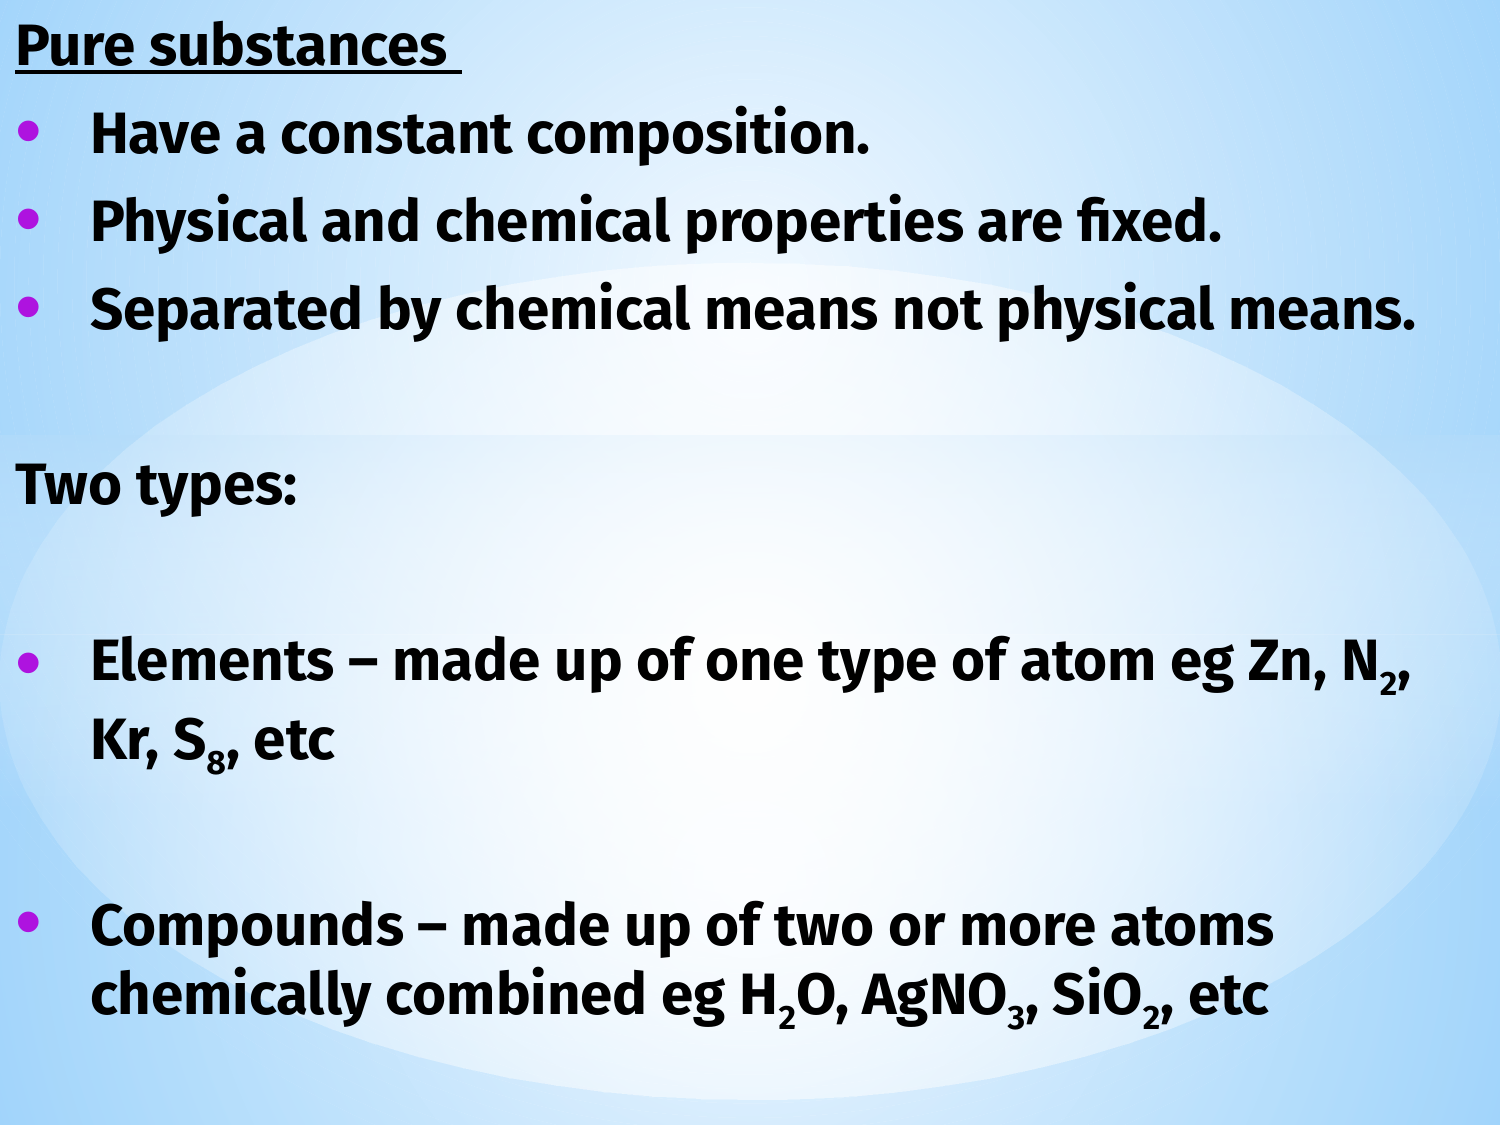

Pure substances
Have a constant composition.
Physical and chemical properties are fixed.
Separated by chemical means not physical means.

Two types:

Elements – made up of one type of atom eg Zn, N2, Kr, S8, etc

Compounds – made up of two or more atoms chemically combined eg H2O, AgNO3, SiO2, etc